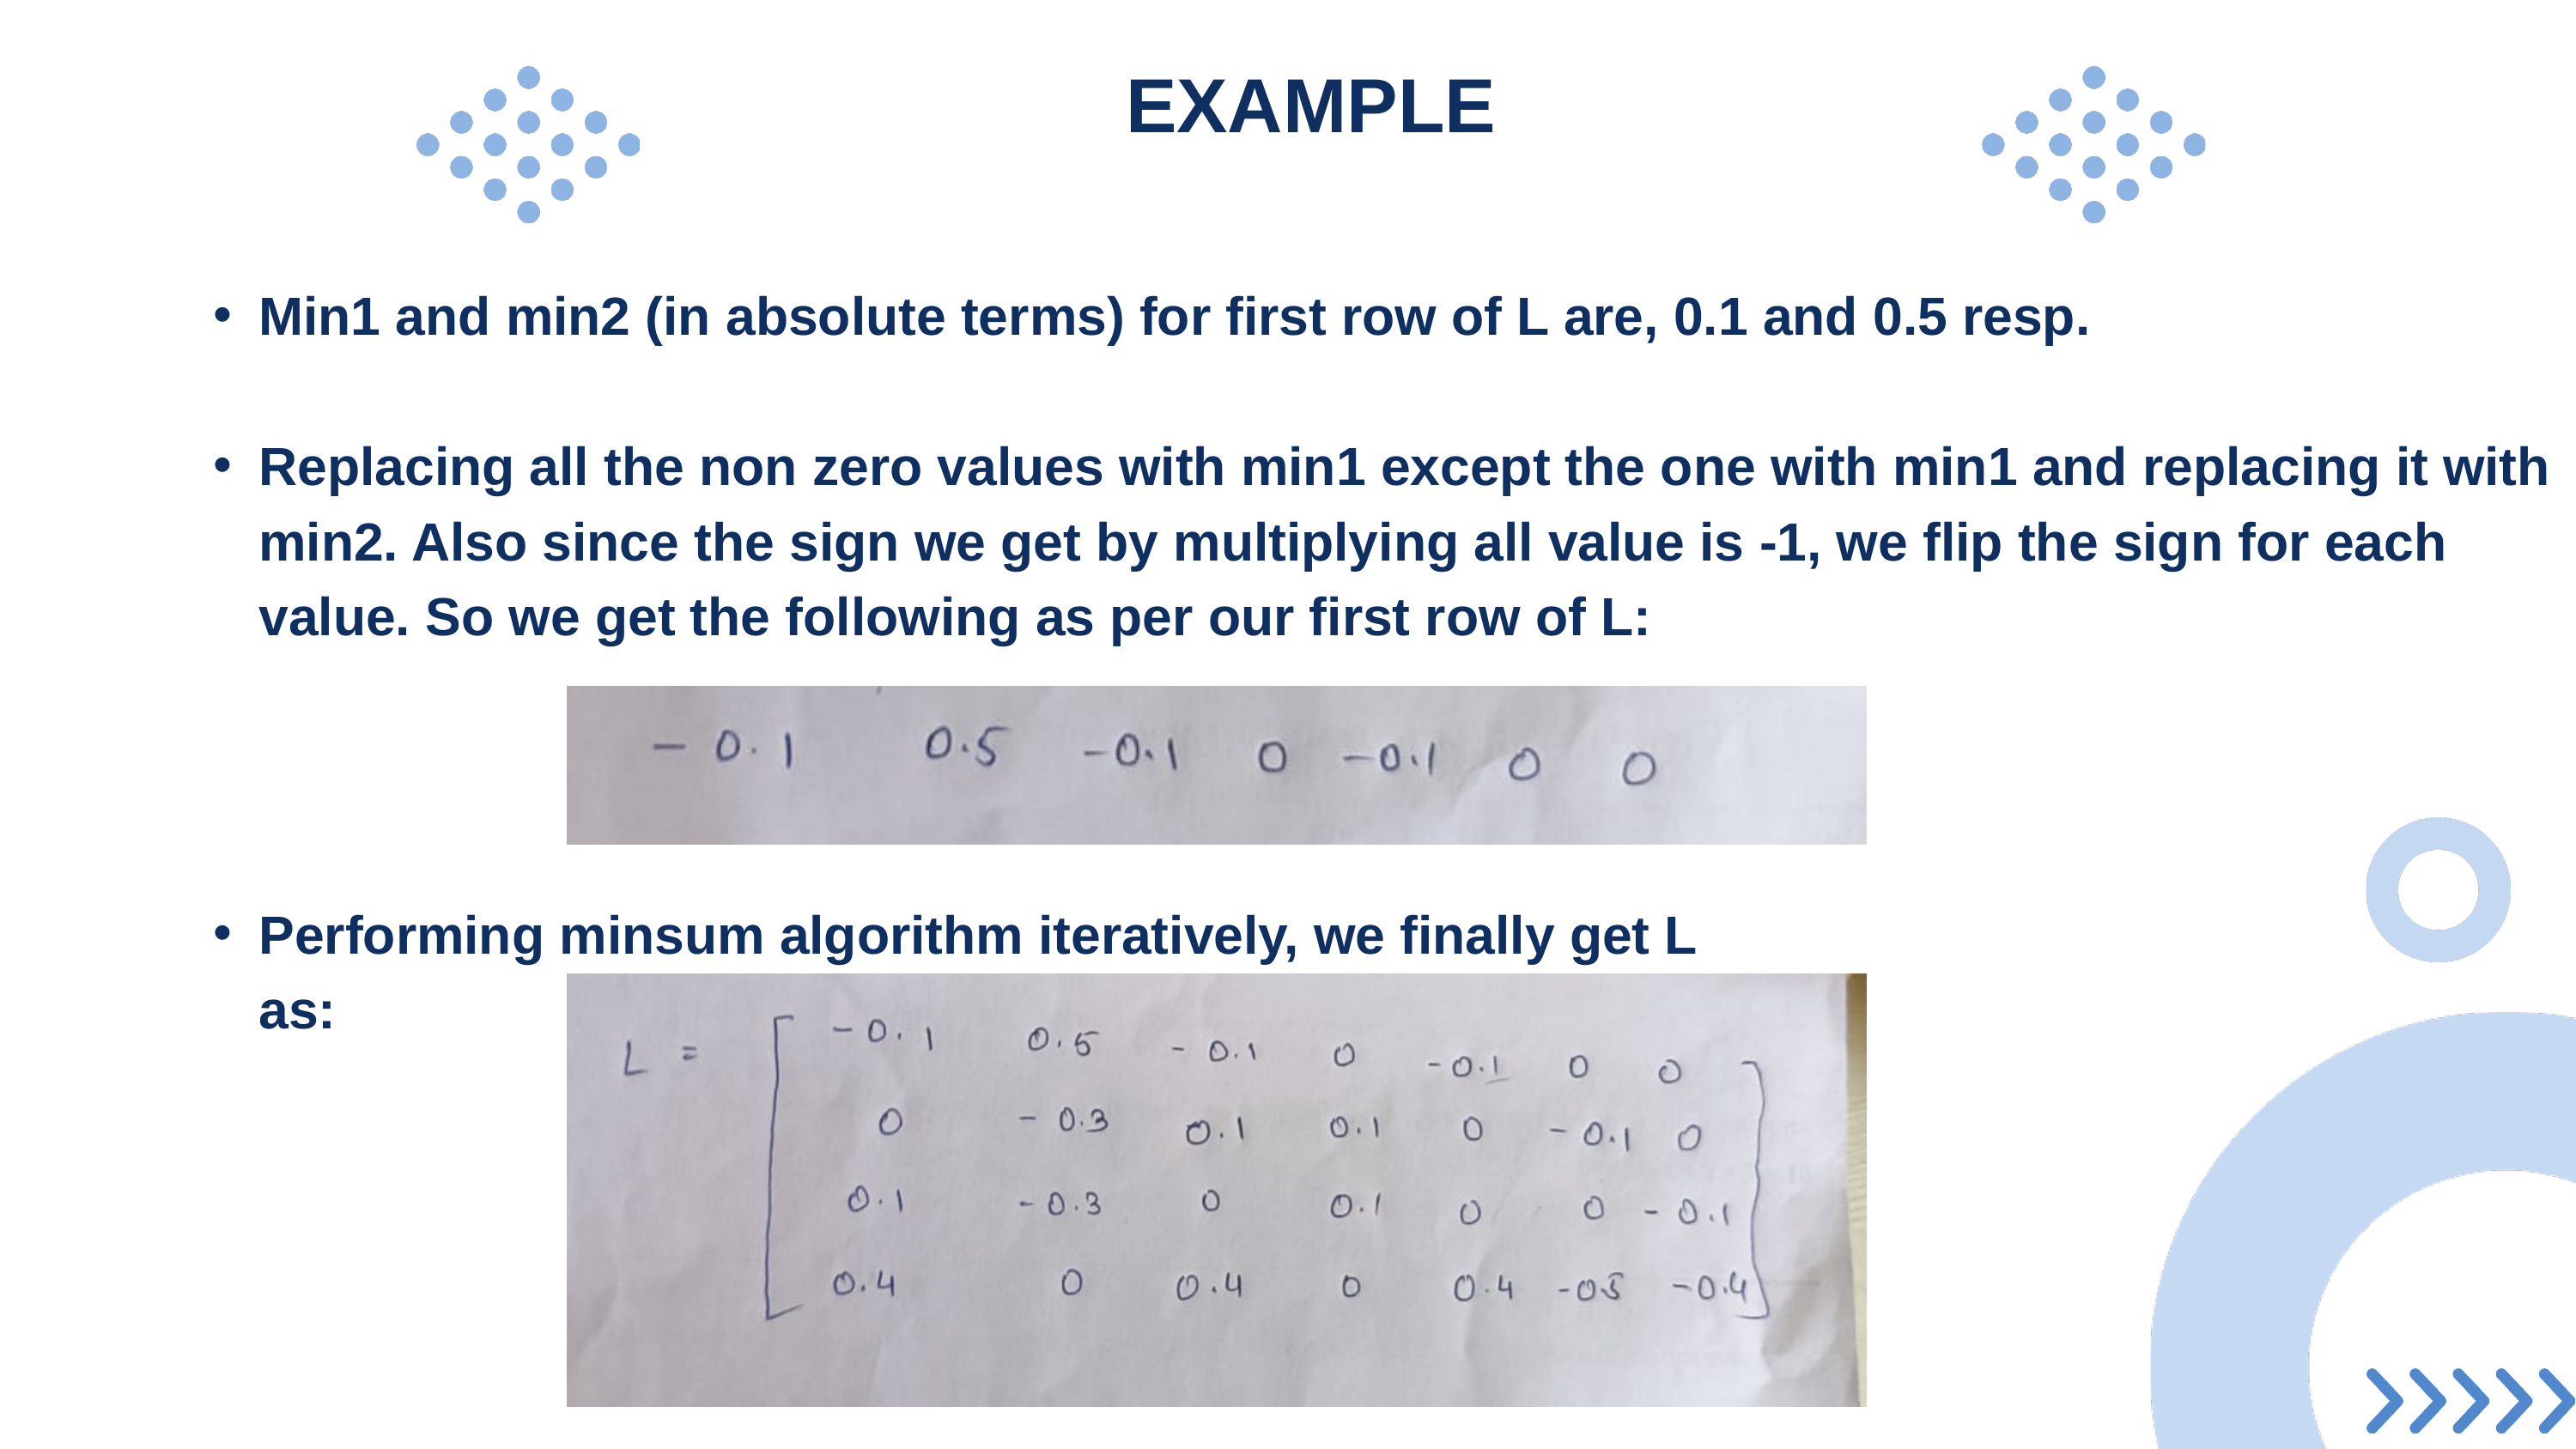

EXAMPLE

Min1 and min2 (in absolute terms) for first row of L are, 0.1 and 0.5 resp.

Replacing all the non zero values with min1 except the one with min1 and replacing it with min2. Also since the sign we get by multiplying all value is -1, we flip the sign for each value. So we get the following as per our first row of L:

Performing minsum algorithm iteratively, we finally get L as: